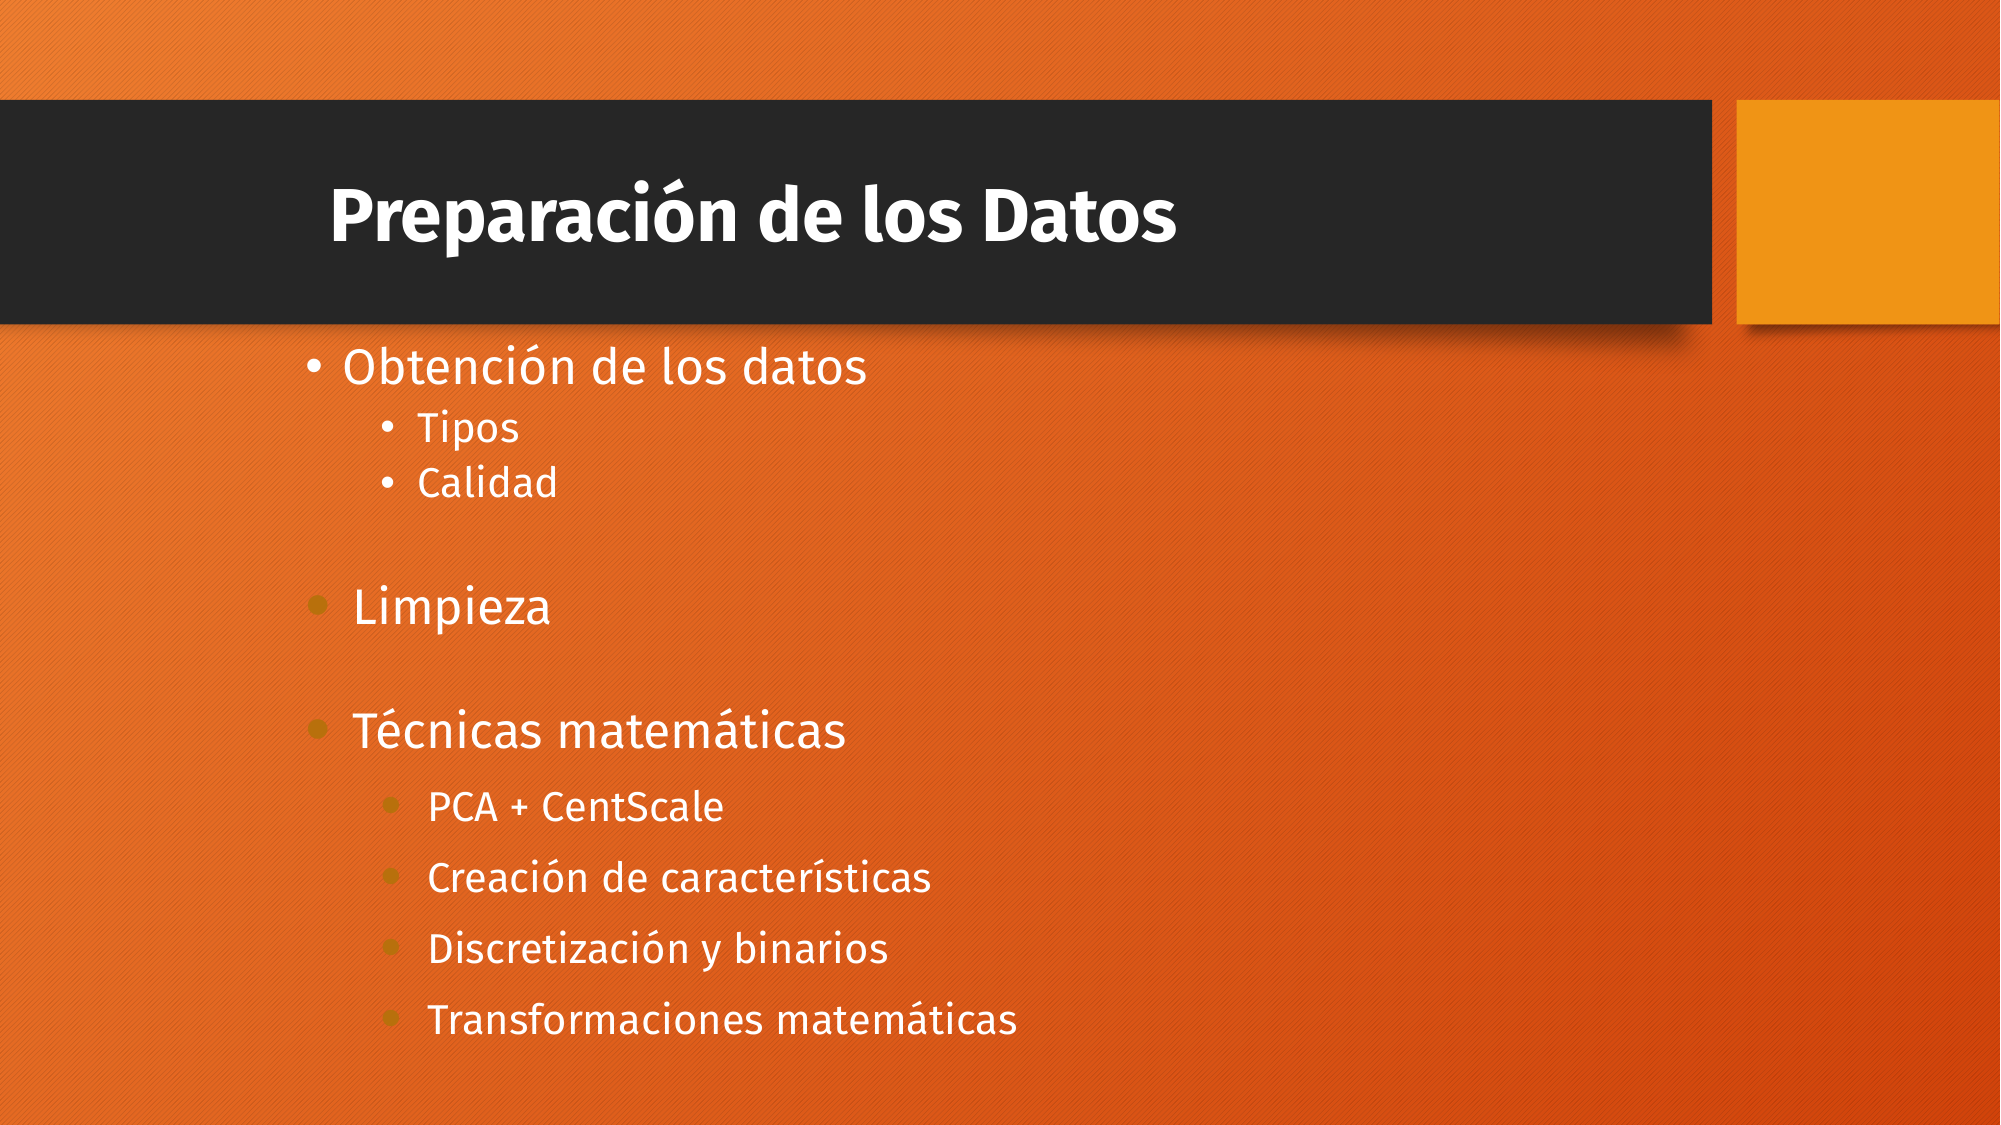

# Preparación de los Datos
Obtención de los datos
Tipos
Calidad
Limpieza
Técnicas matemáticas
PCA + CentScale
Creación de características
Discretización y binarios
Transformaciones matemáticas